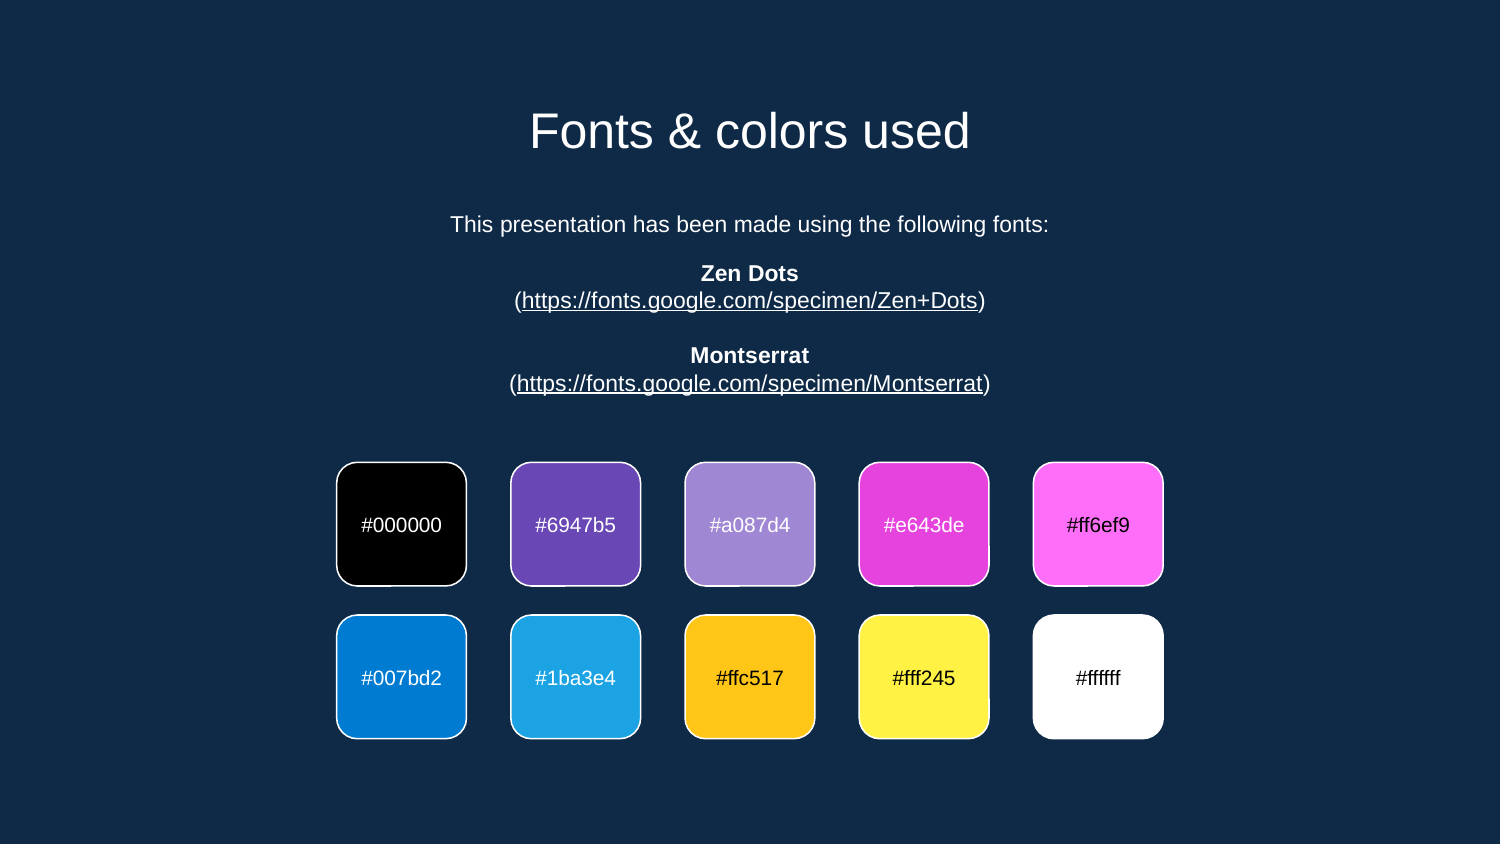

# Fonts & colors used
This presentation has been made using the following fonts:
Zen Dots
(https://fonts.google.com/specimen/Zen+Dots)

Montserrat
(https://fonts.google.com/specimen/Montserrat)

#000000
#6947b5
#a087d4
#e643de
#ff6ef9

#007bd2
#1ba3e4
#ffc517
#fff245
#ffffff